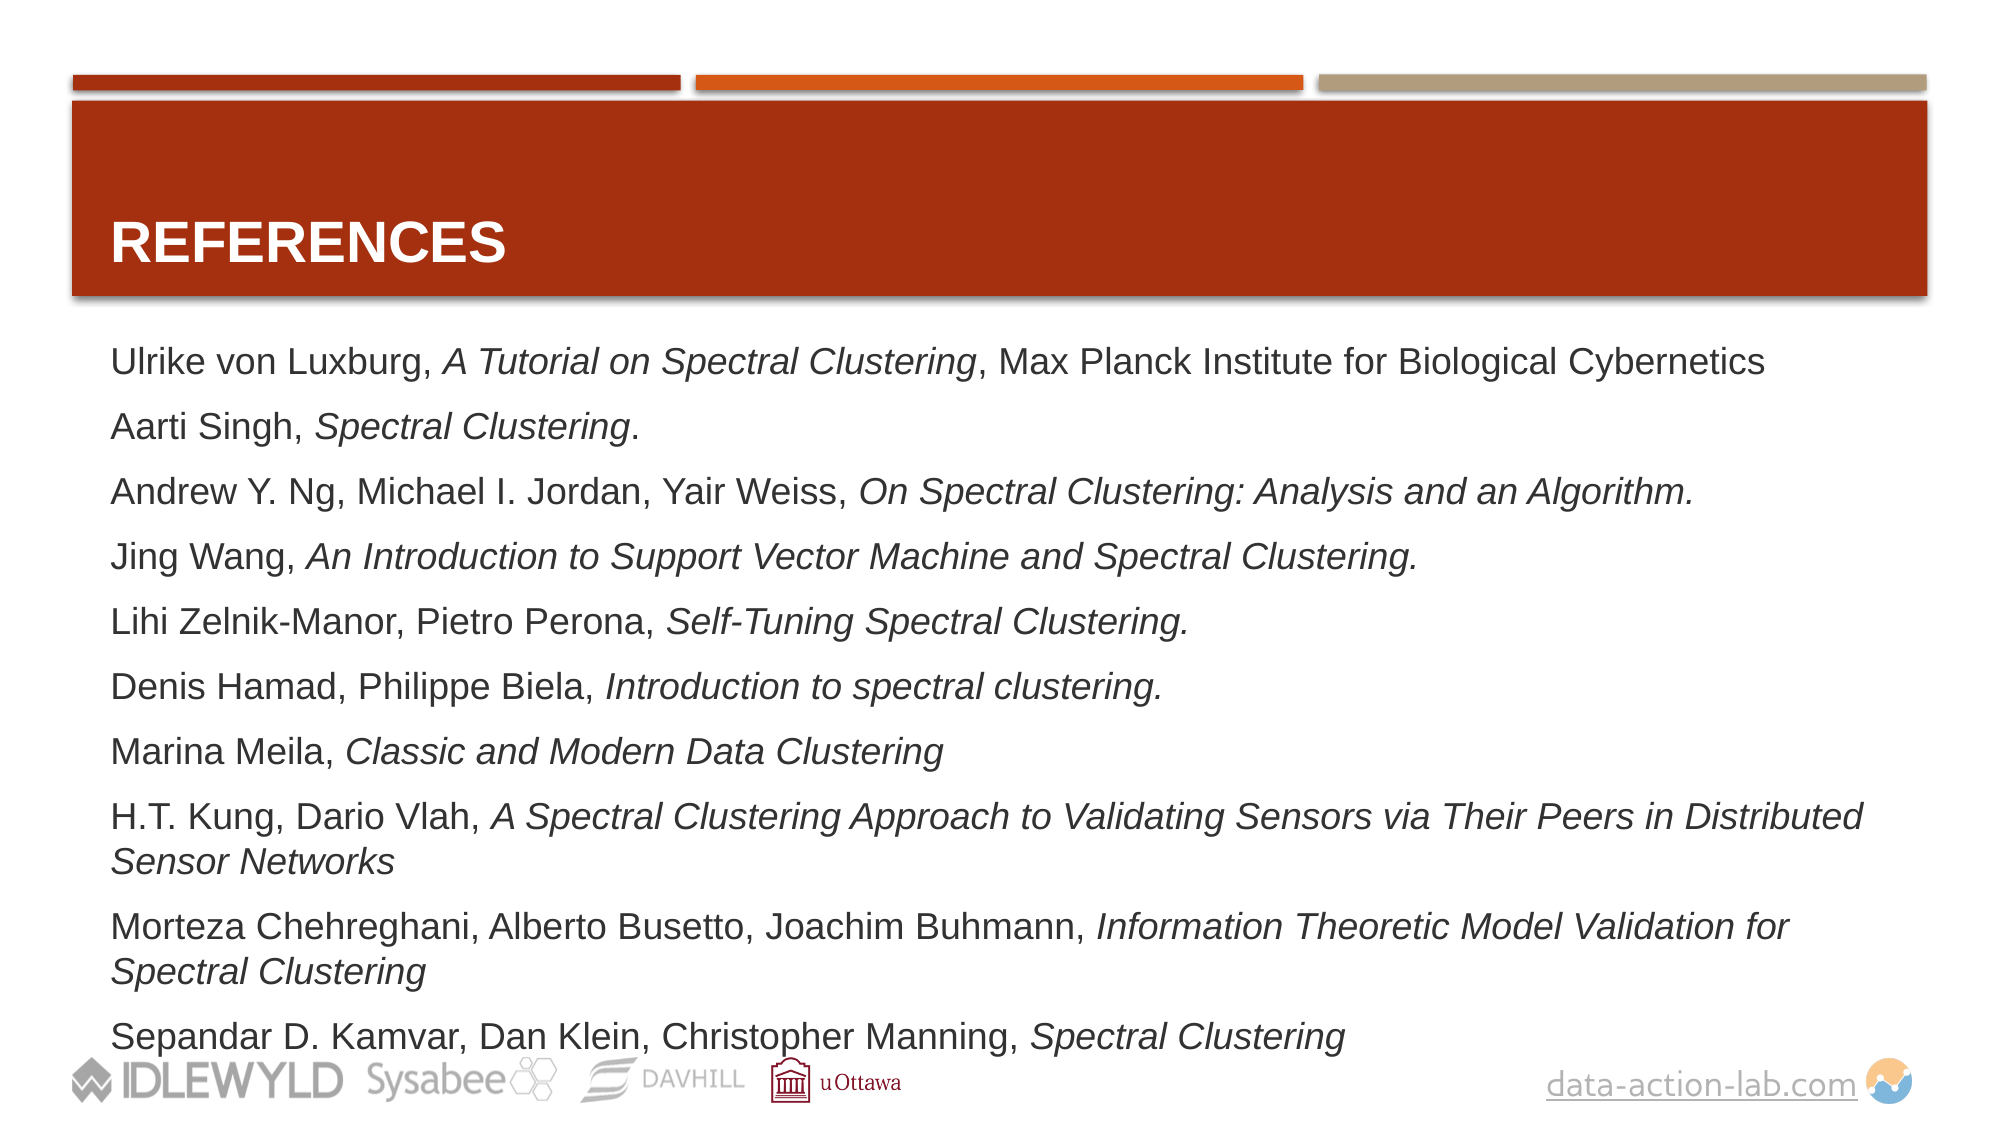

# References
Ulrike von Luxburg, A Tutorial on Spectral Clustering, Max Planck Institute for Biological Cybernetics
Aarti Singh, Spectral Clustering.
Andrew Y. Ng, Michael I. Jordan, Yair Weiss, On Spectral Clustering: Analysis and an Algorithm.
Jing Wang, An Introduction to Support Vector Machine and Spectral Clustering.
Lihi Zelnik-Manor, Pietro Perona, Self-Tuning Spectral Clustering.
Denis Hamad, Philippe Biela, Introduction to spectral clustering.
Marina Meila, Classic and Modern Data Clustering
H.T. Kung, Dario Vlah, A Spectral Clustering Approach to Validating Sensors via Their Peers in Distributed Sensor Networks
Morteza Chehreghani, Alberto Busetto, Joachim Buhmann, Information Theoretic Model Validation for Spectral Clustering
Sepandar D. Kamvar, Dan Klein, Christopher Manning, Spectral Clustering